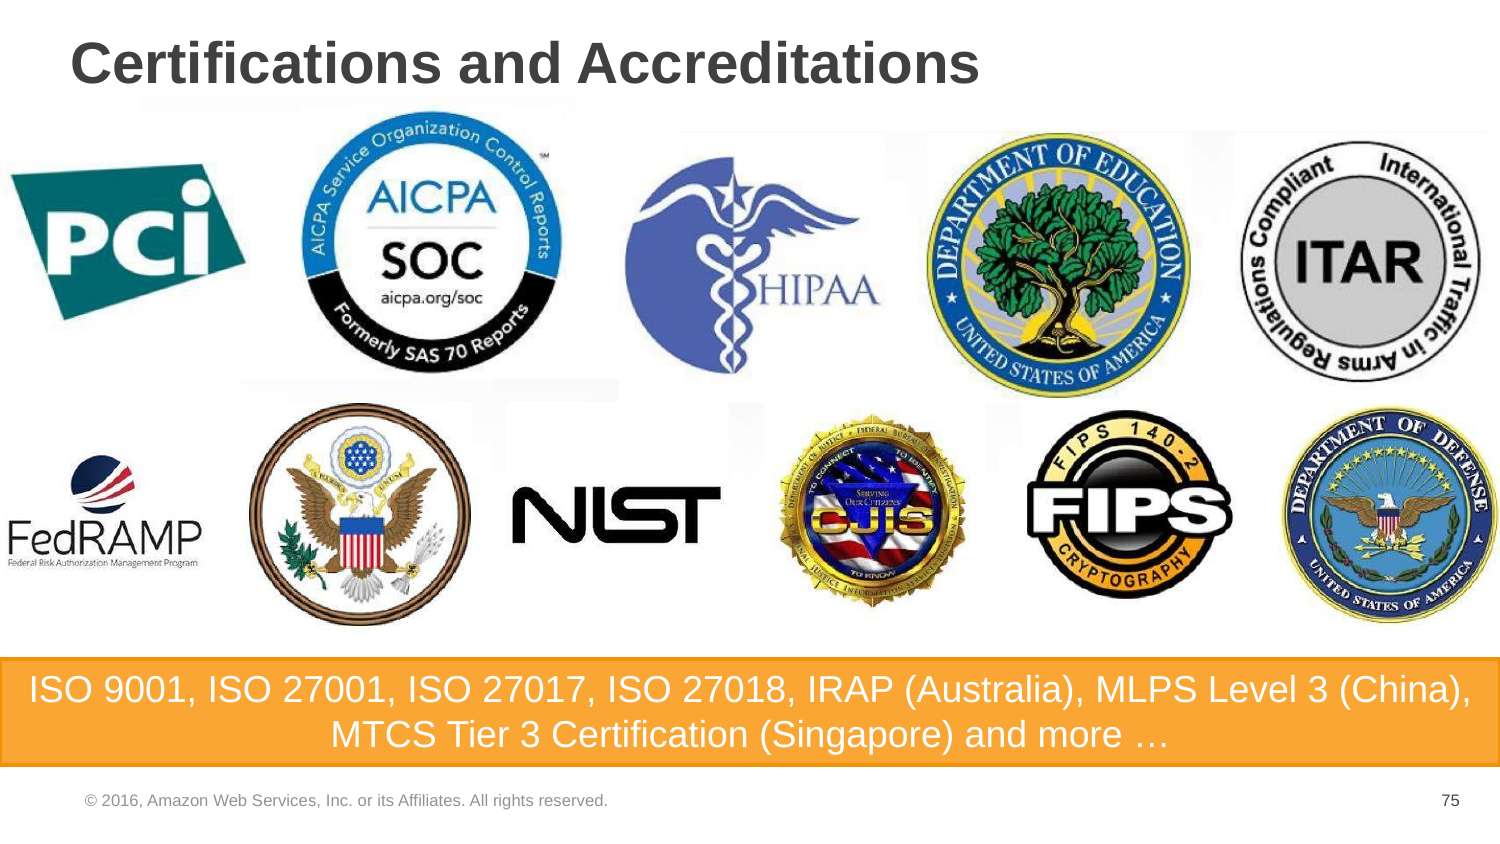

# Certifications and Accreditations

ISO 9001, ISO 27001, ISO 27017, ISO 27018, IRAP (Australia), MLPS Level 3 (China),
MTCS Tier 3 Certification (Singapore) and more …
© 2016, Amazon Web Services, Inc. or its Affiliates. All rights reserved.
75